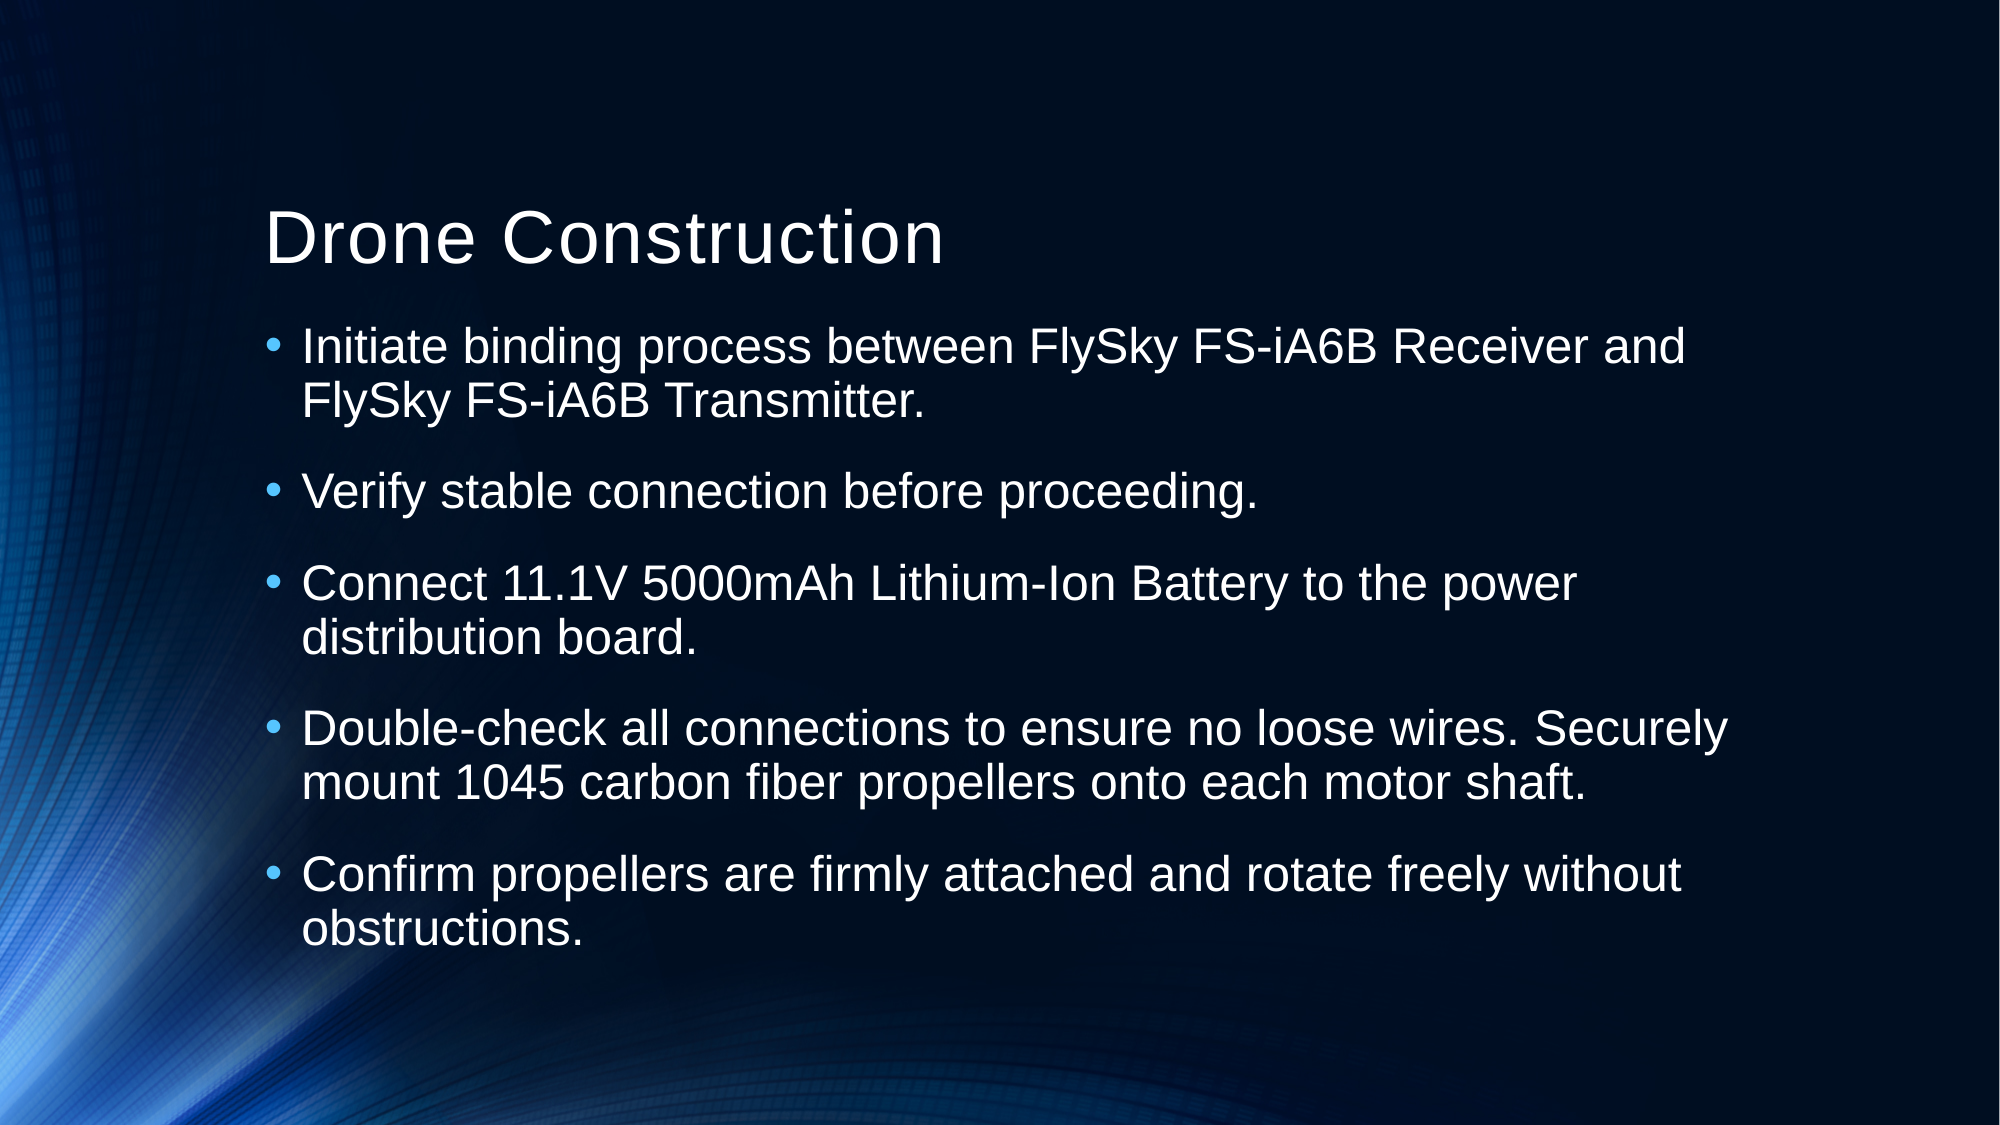

# Drone Construction
Initiate binding process between FlySky FS-iA6B Receiver and FlySky FS-iA6B Transmitter.
Verify stable connection before proceeding.
Connect 11.1V 5000mAh Lithium-Ion Battery to the power distribution board.
Double-check all connections to ensure no loose wires. Securely mount 1045 carbon fiber propellers onto each motor shaft.
Confirm propellers are firmly attached and rotate freely without obstructions.